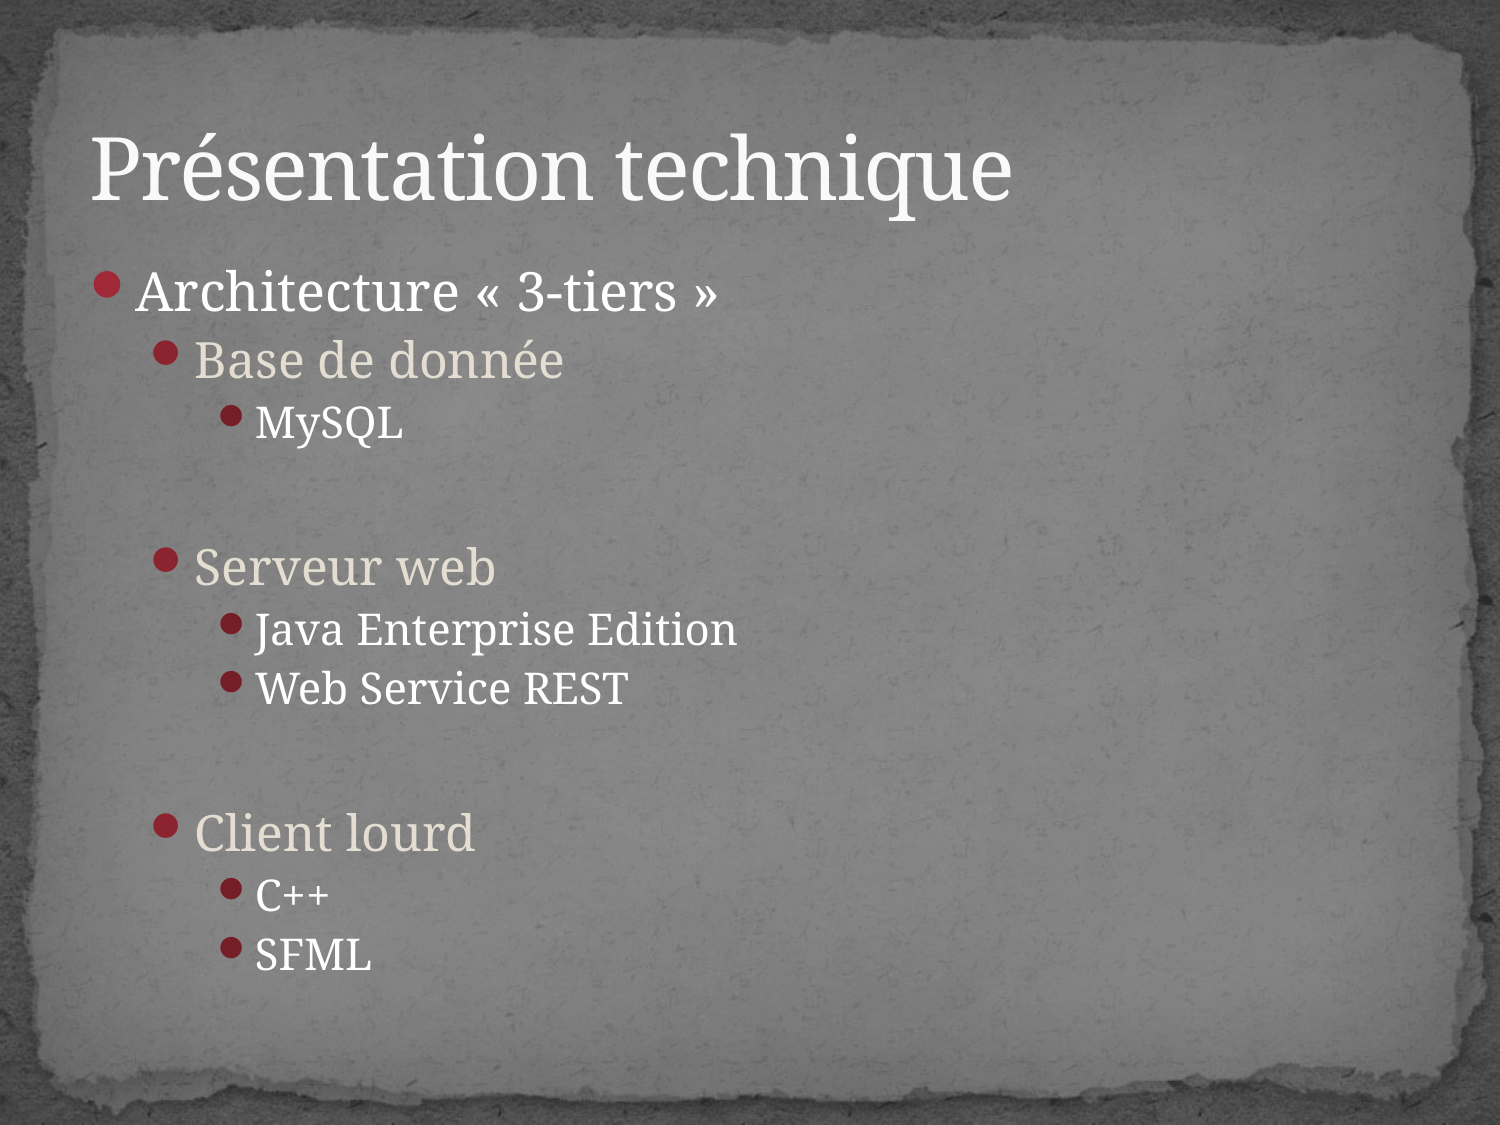

# Présentation technique
Architecture « 3-tiers »
Base de donnée
MySQL

Serveur web
Java Enterprise Edition
Web Service REST

Client lourd
C++
SFML